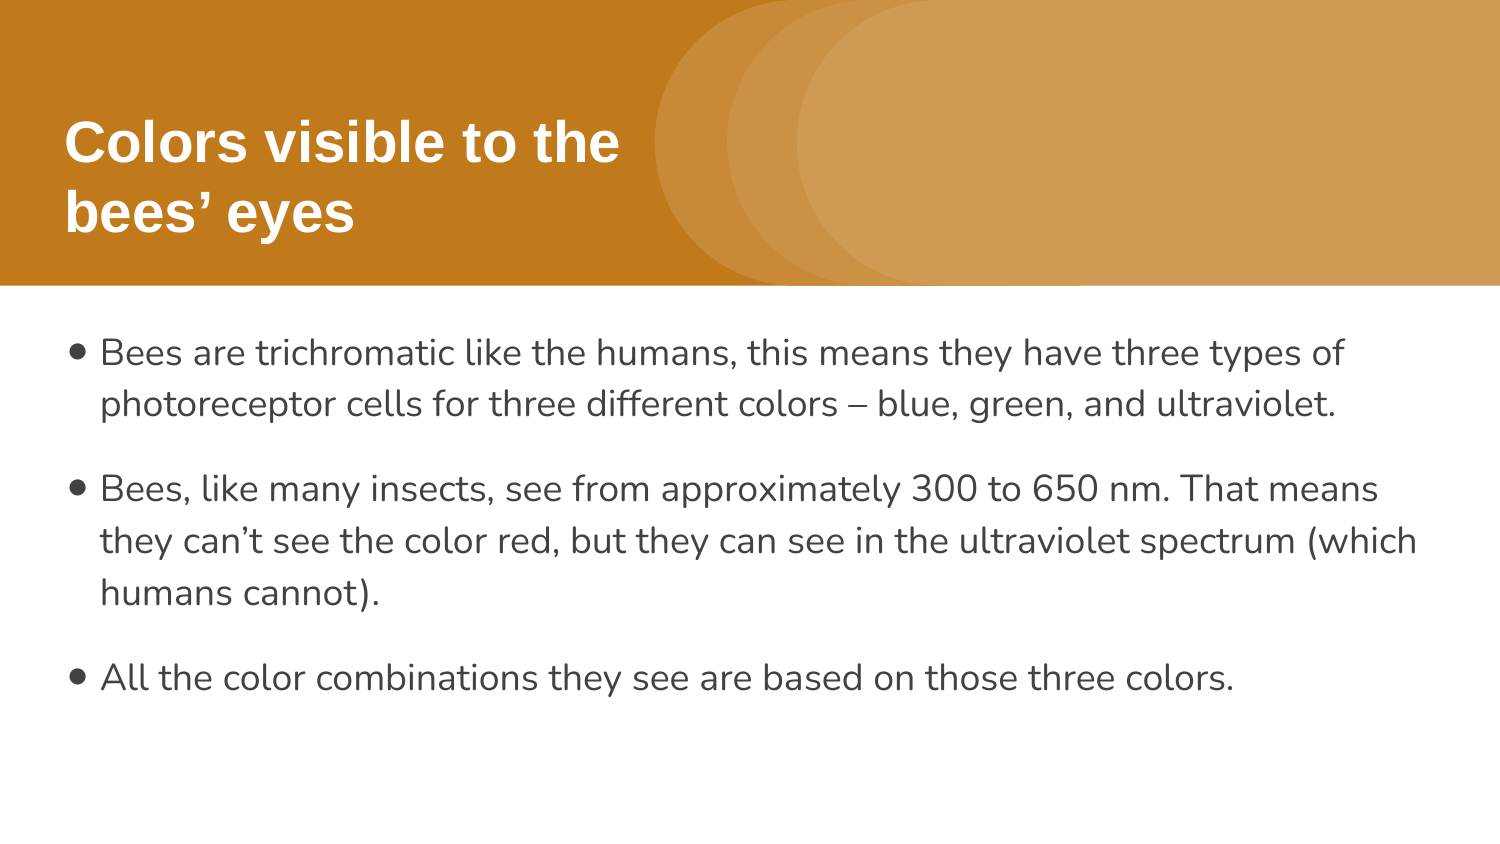

# Colors visible to the bees’ eyes
Bees are trichromatic like the humans, this means they have three types of photoreceptor cells for three different colors – blue, green, and ultraviolet.
Bees, like many insects, see from approximately 300 to 650 nm. That means they can’t see the color red, but they can see in the ultraviolet spectrum (which humans cannot).
All the color combinations they see are based on those three colors.